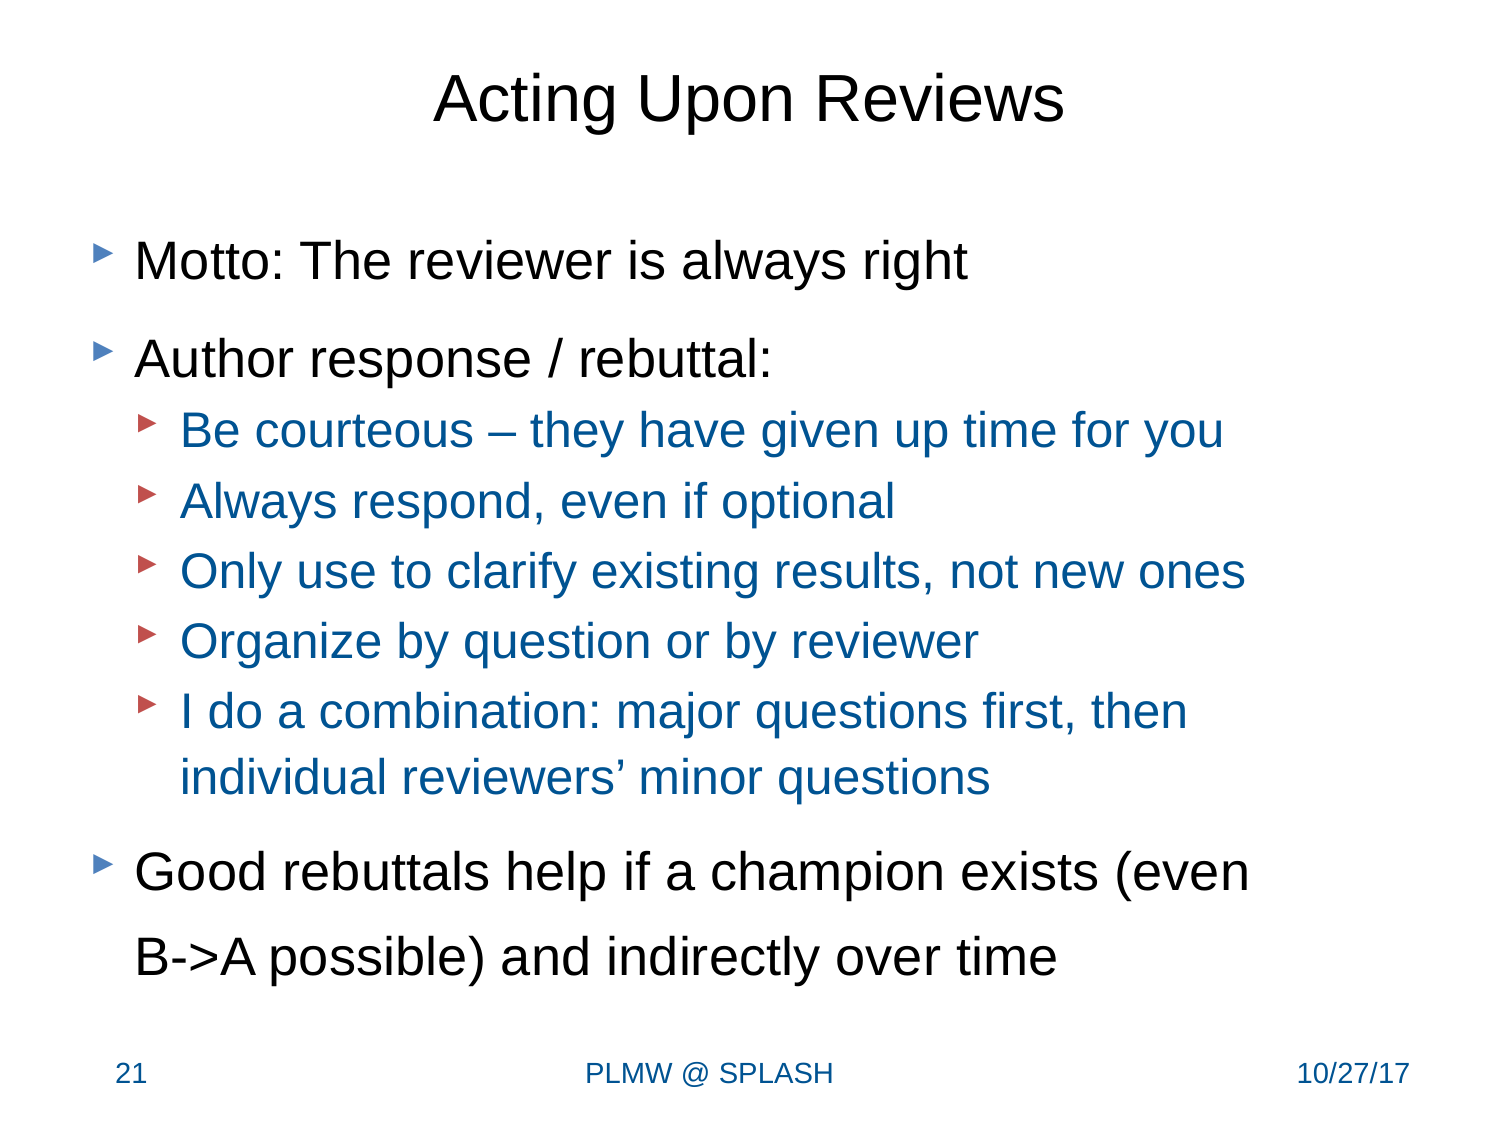

# Acting Upon Reviews
Motto: The reviewer is always right
Author response / rebuttal:
Be courteous – they have given up time for you
Always respond, even if optional
Only use to clarify existing results, not new ones
Organize by question or by reviewer
I do a combination: major questions first, then individual reviewers’ minor questions
Good rebuttals help if a champion exists (even
B->A possible) and indirectly over time
21
PLMW @ SPLASH
10/27/17